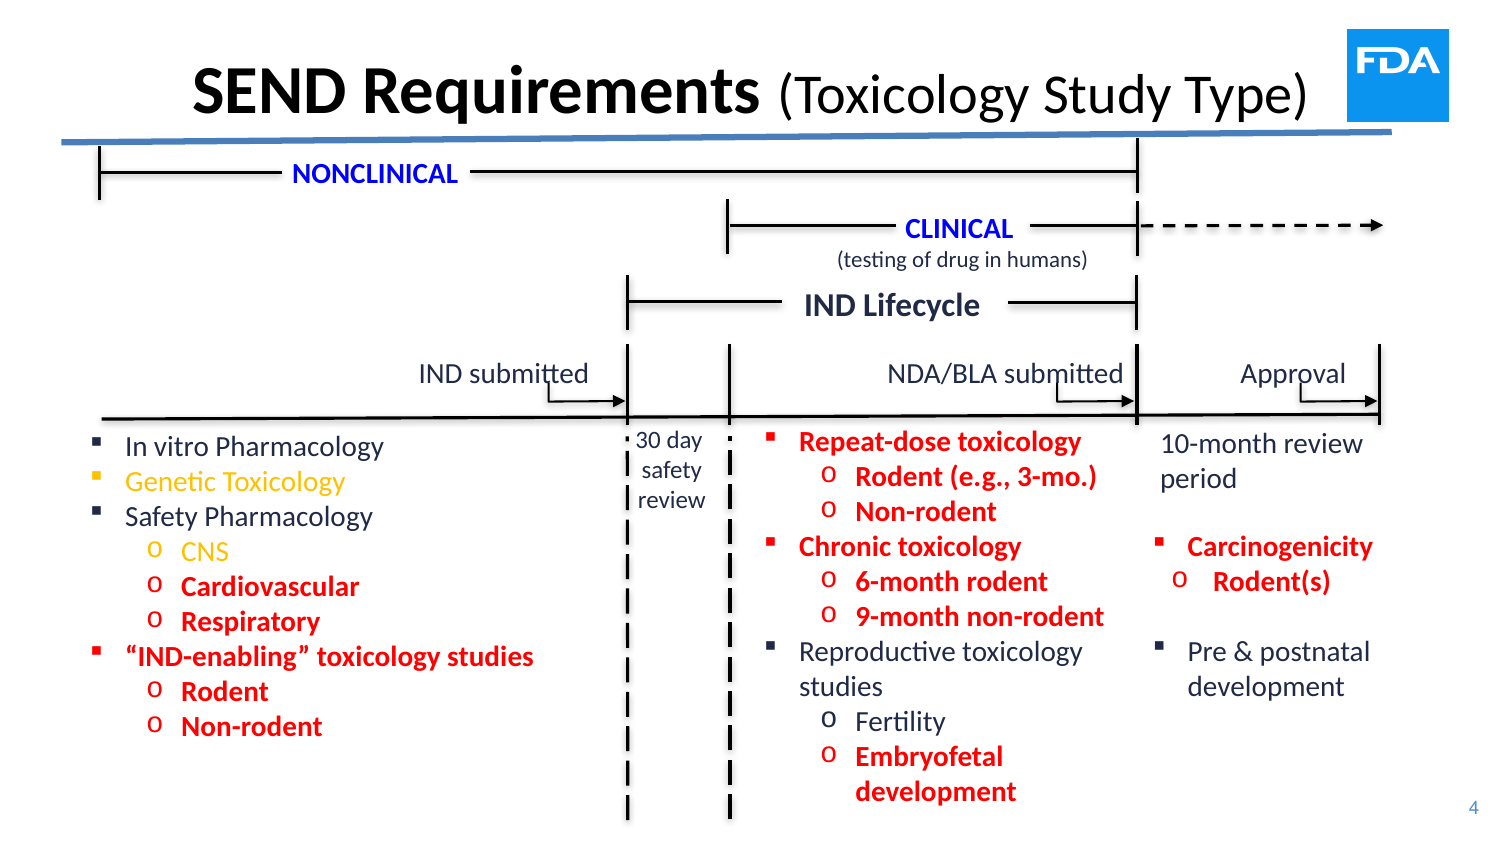

# SEND Requirements (Toxicology Study Type)
NONCLINICAL
CLINICAL
(testing of drug in humans)
IND Lifecycle
IND submitted
NDA/BLA submitted
Approval

Repeat-dose toxicology
Rodent (e.g., 3-mo.)
Non-rodent
Chronic toxicology
6-month rodent
9-month non-rodent
Reproductive toxicology studies
Fertility
Embryofetal development

30 day
safety review
10-month review period
In vitro Pharmacology
Genetic Toxicology
Safety Pharmacology
CNS
Cardiovascular
Respiratory
“IND-enabling” toxicology studies
Rodent
Non-rodent

Carcinogenicity
Rodent(s)
Pre & postnatal development

4